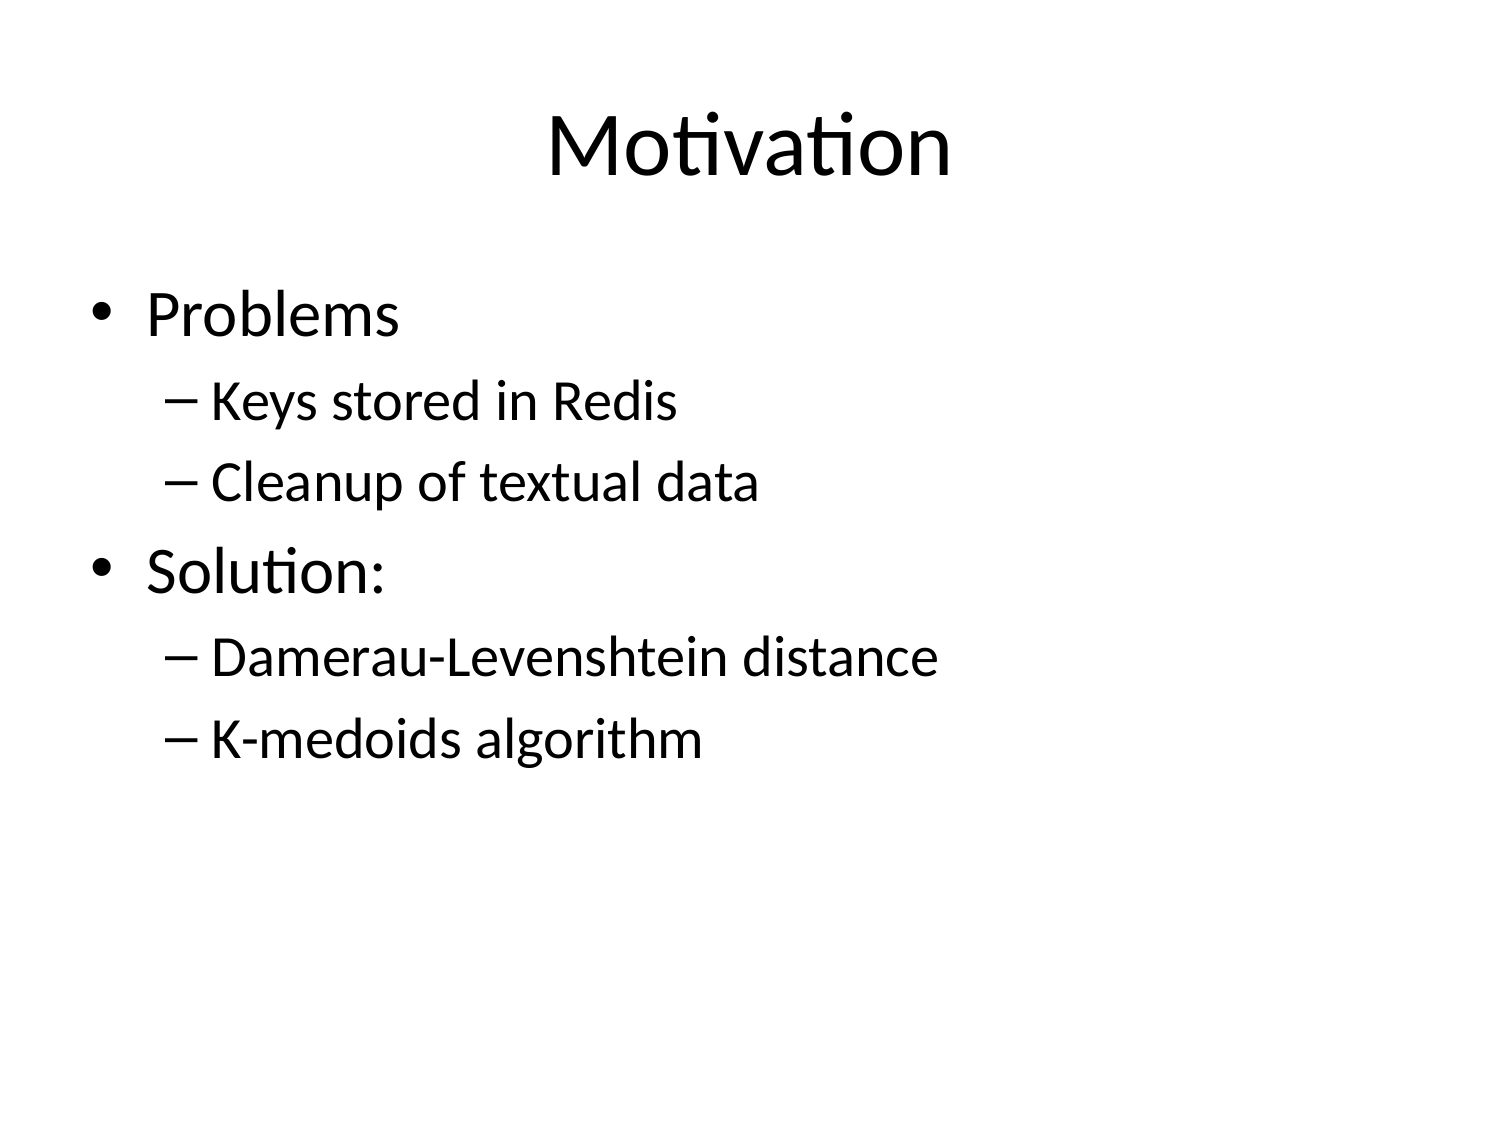

# Motivation
Problems
Keys stored in Redis
Cleanup of textual data
Solution:
Damerau-Levenshtein distance
K-medoids algorithm